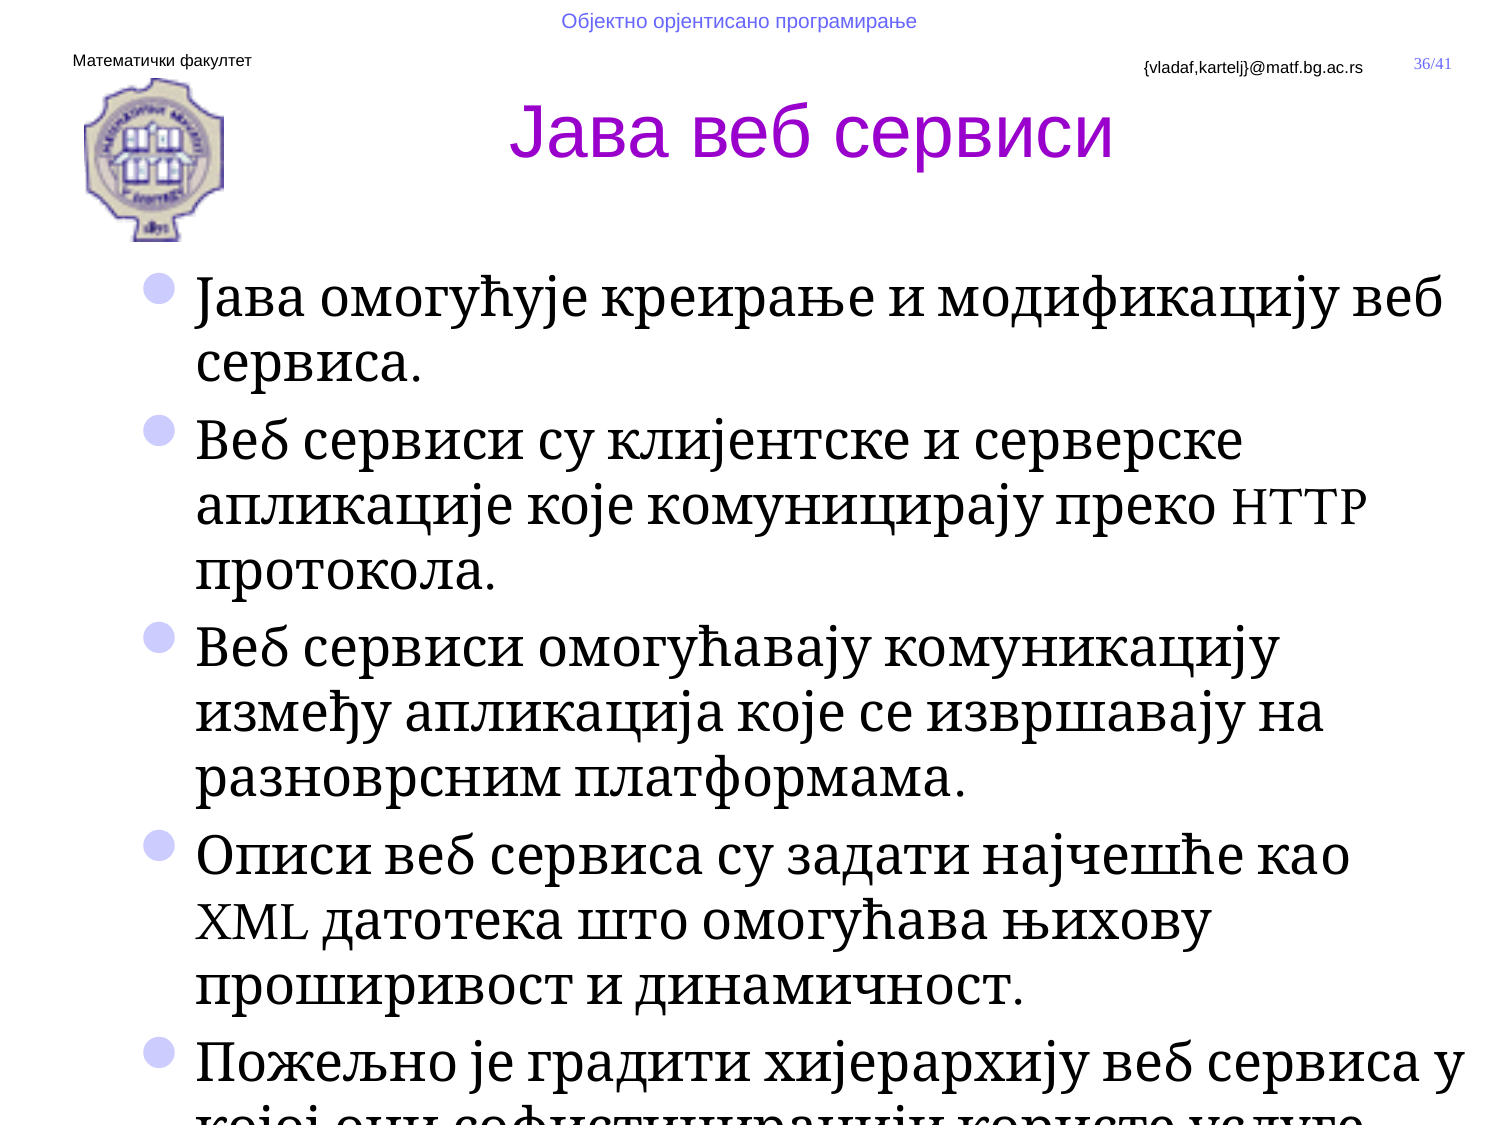

Јава веб сервиси
Јава омогућује креирање и модификацију веб сервиса.
Веб сервиси су клијентске и серверске апликације које комуницирају преко HTTP протокола.
Веб сервиси омогућавају комуникацију између апликација које се извршавају на разноврсним платформама.
Описи веб сервиса су задати најчешће као XML датотека што омогућава њихову проширивост и динамичност.
Пожељно је градити хијерархију веб сервиса у којој они софистициранији користе услуге једноставнијих.